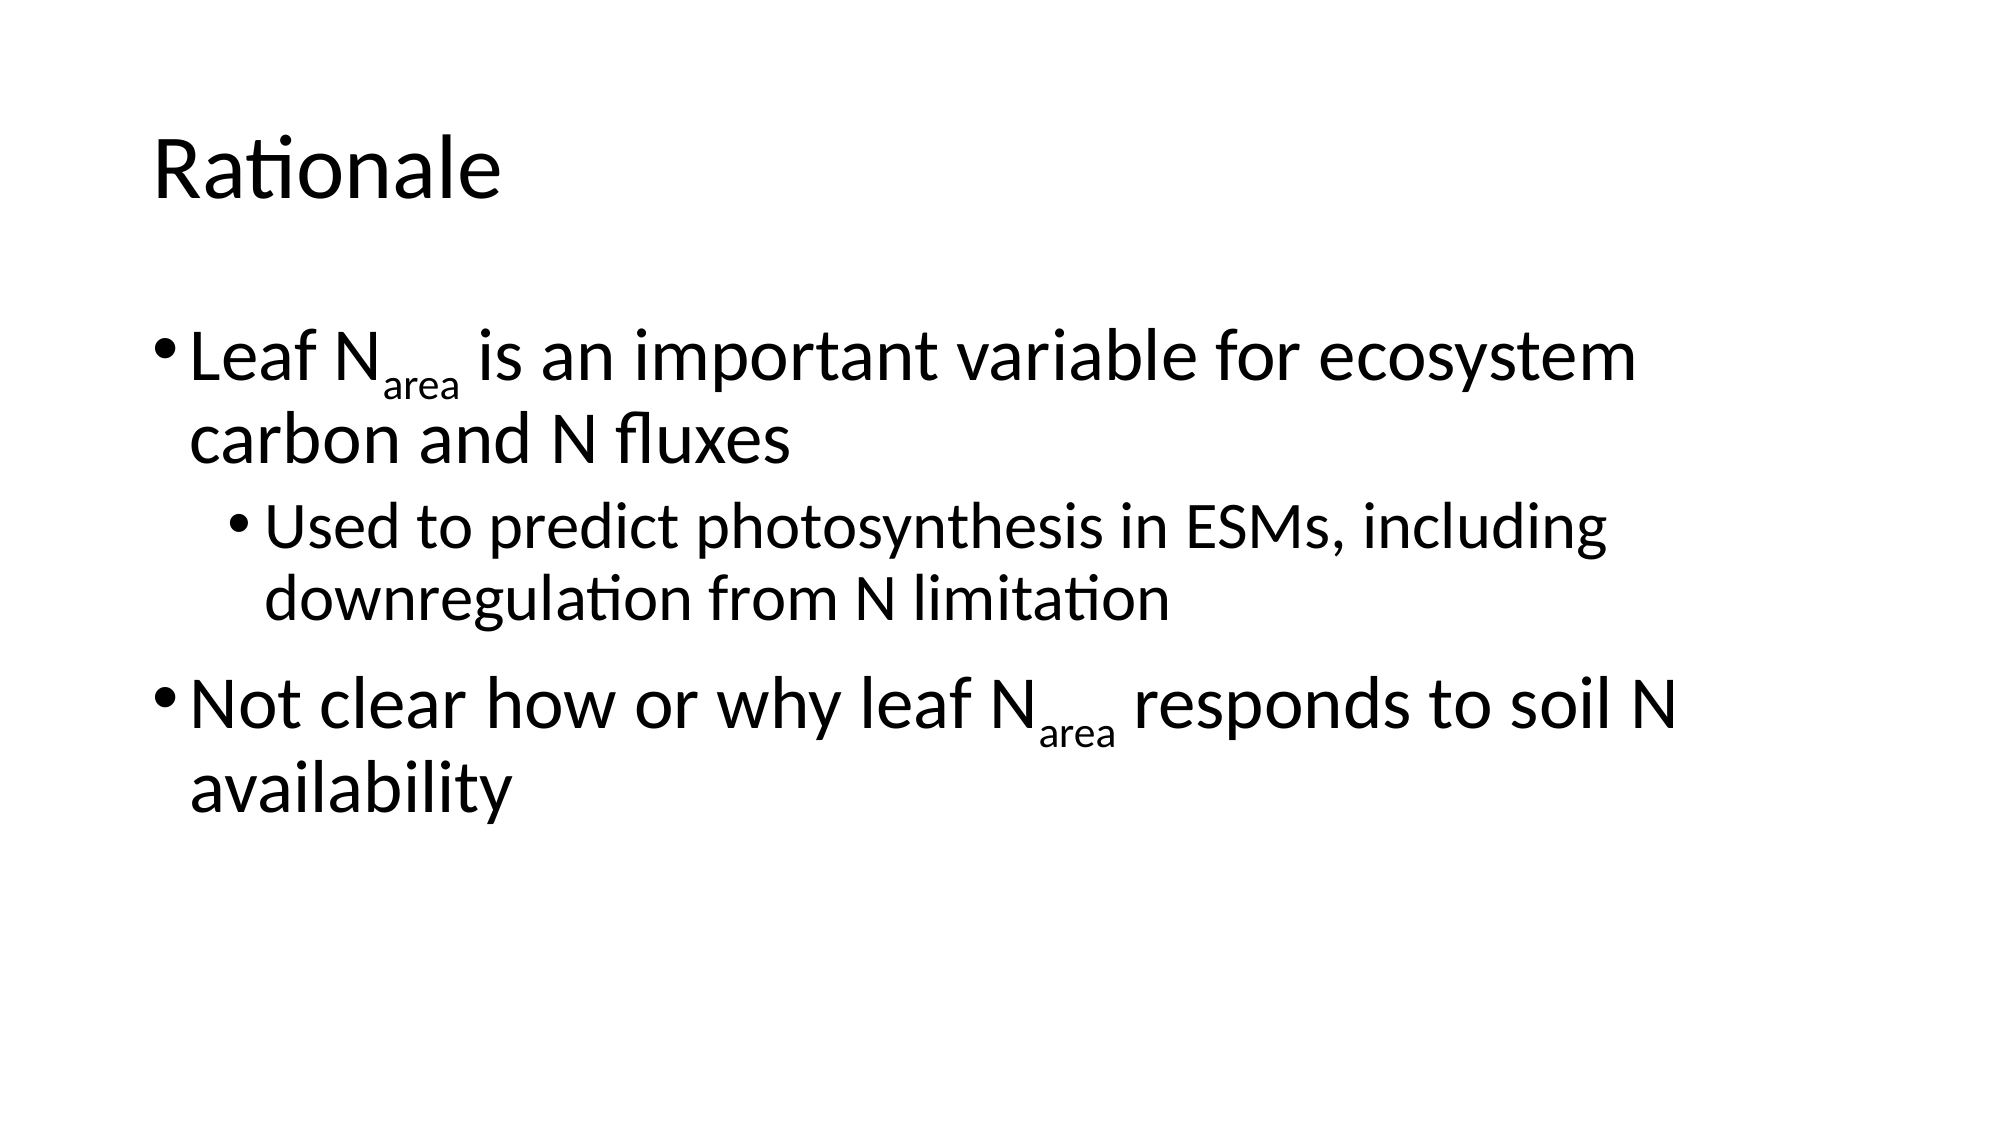

# Rationale
Leaf Narea is an important variable for ecosystem carbon and N fluxes
Used to predict photosynthesis in ESMs, including downregulation from N limitation
Not clear how or why leaf Narea responds to soil N availability